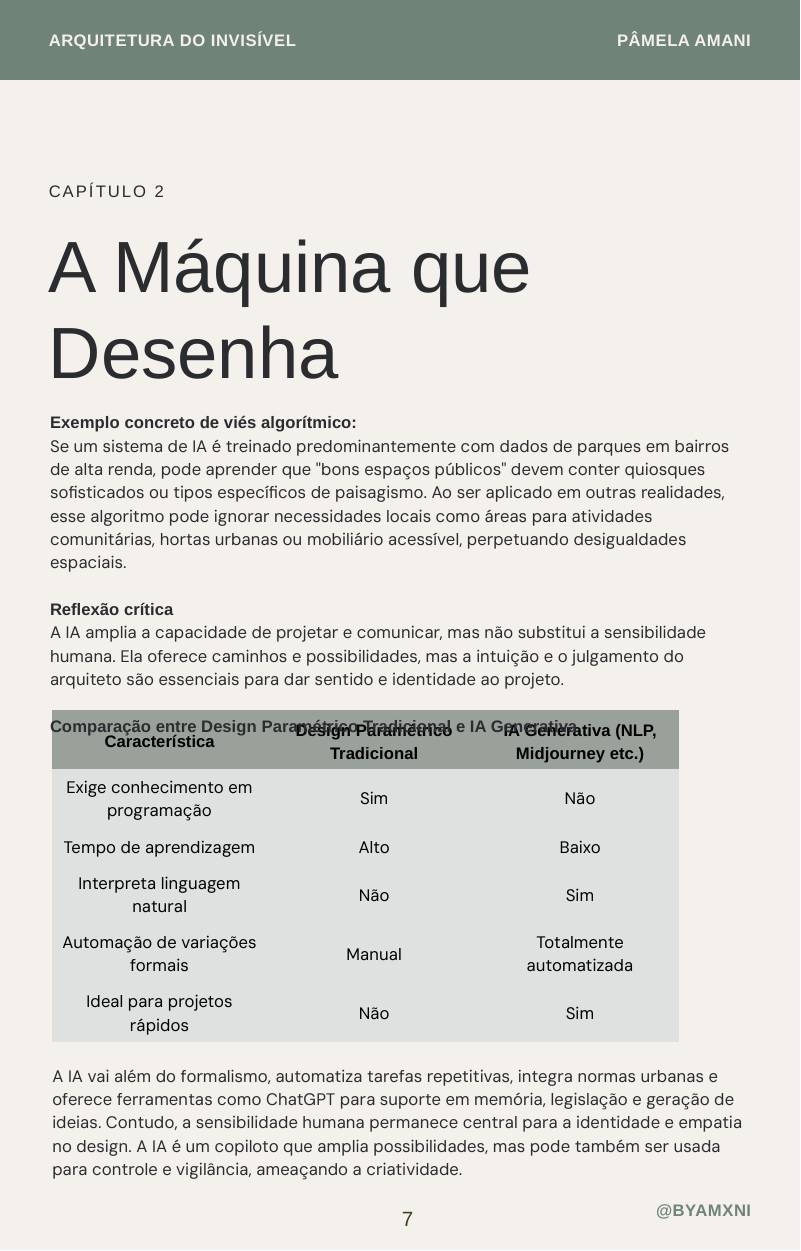

ARQUITETURA DO INVISÍVEL
PÂMELA AMANI
CAPÍTULO 2
A Máquina que Desenha
Exemplo concreto de viés algorítmico:
Se um sistema de IA é treinado predominantemente com dados de parques em bairros de alta renda, pode aprender que "bons espaços públicos" devem conter quiosques sofisticados ou tipos específicos de paisagismo. Ao ser aplicado em outras realidades, esse algoritmo pode ignorar necessidades locais como áreas para atividades comunitárias, hortas urbanas ou mobiliário acessível, perpetuando desigualdades espaciais.

Reflexão crítica
A IA amplia a capacidade de projetar e comunicar, mas não substitui a sensibilidade humana. Ela oferece caminhos e possibilidades, mas a intuição e o julgamento do arquiteto são essenciais para dar sentido e identidade ao projeto.

Comparação entre Design Paramétrico Tradicional e IA Generativa
| Característica | Design Paramétrico Tradicional | IA Generativa (NLP, Midjourney etc.) |
| --- | --- | --- |
| Exige conhecimento em programação | Sim | Não |
| Tempo de aprendizagem | Alto | Baixo |
| Interpreta linguagem natural | Não | Sim |
| Automação de variações formais | Manual | Totalmente automatizada |
| Ideal para projetos rápidos | Não | Sim |
A IA vai além do formalismo, automatiza tarefas repetitivas, integra normas urbanas e oferece ferramentas como ChatGPT para suporte em memória, legislação e geração de ideias. Contudo, a sensibilidade humana permanece central para a identidade e empatia no design. A IA é um copiloto que amplia possibilidades, mas pode também ser usada para controle e vigilância, ameaçando a criatividade.

@BYAMXNI
7